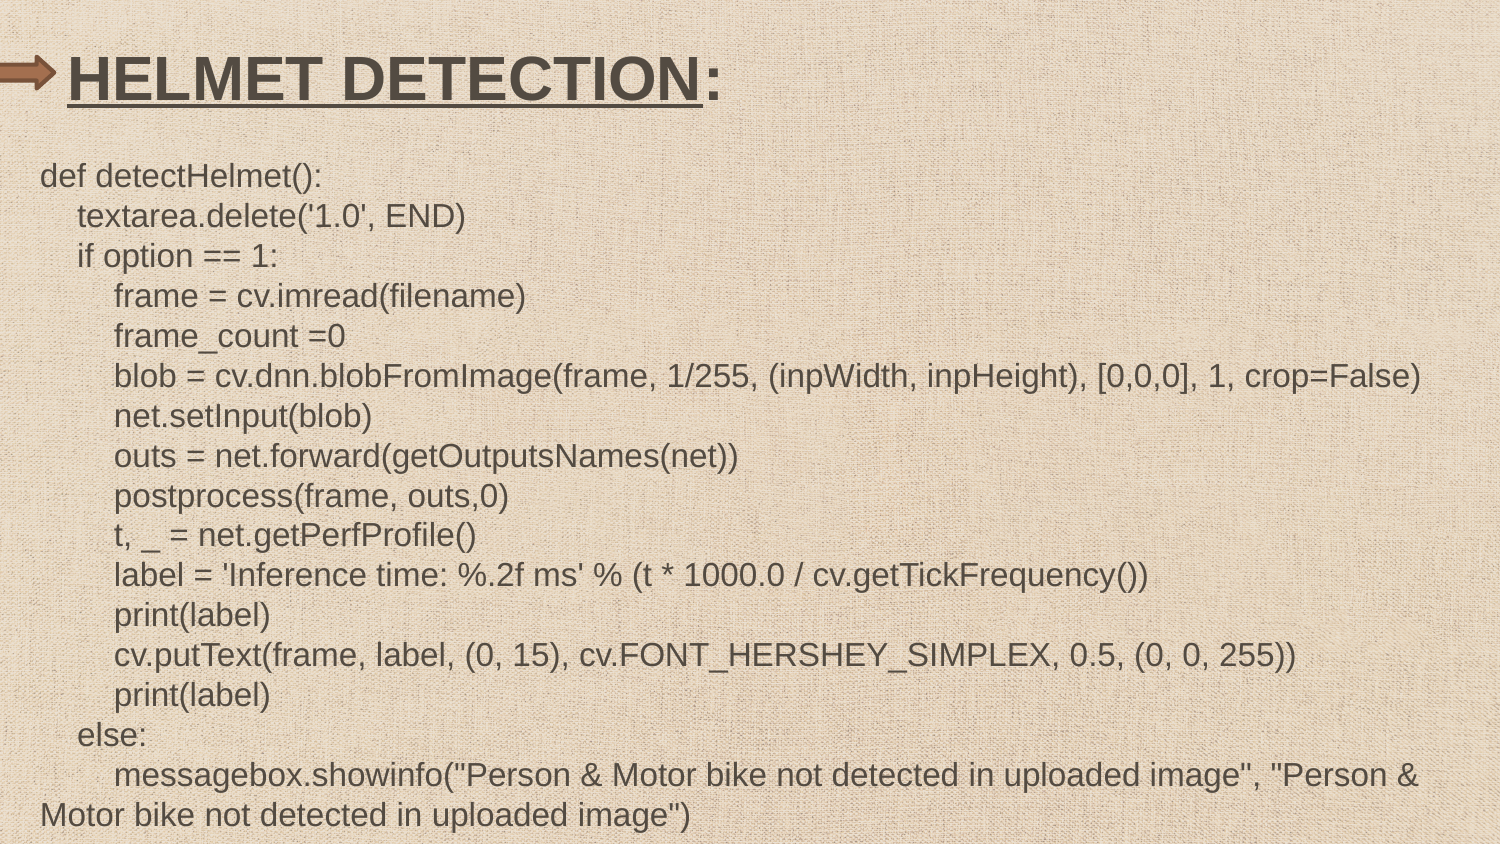

# HELMET DETECTION:

def detectHelmet():
    textarea.delete('1.0', END)
    if option == 1:
        frame = cv.imread(filename)
        frame_count =0
        blob = cv.dnn.blobFromImage(frame, 1/255, (inpWidth, inpHeight), [0,0,0], 1, crop=False)
        net.setInput(blob)
        outs = net.forward(getOutputsNames(net))
        postprocess(frame, outs,0)
        t, _ = net.getPerfProfile()
        label = 'Inference time: %.2f ms' % (t * 1000.0 / cv.getTickFrequency())
        print(label)
        cv.putText(frame, label, (0, 15), cv.FONT_HERSHEY_SIMPLEX, 0.5, (0, 0, 255))
        print(label)
    else:
        messagebox.showinfo("Person & Motor bike not detected in uploaded image", "Person & Motor bike not detected in uploaded image")